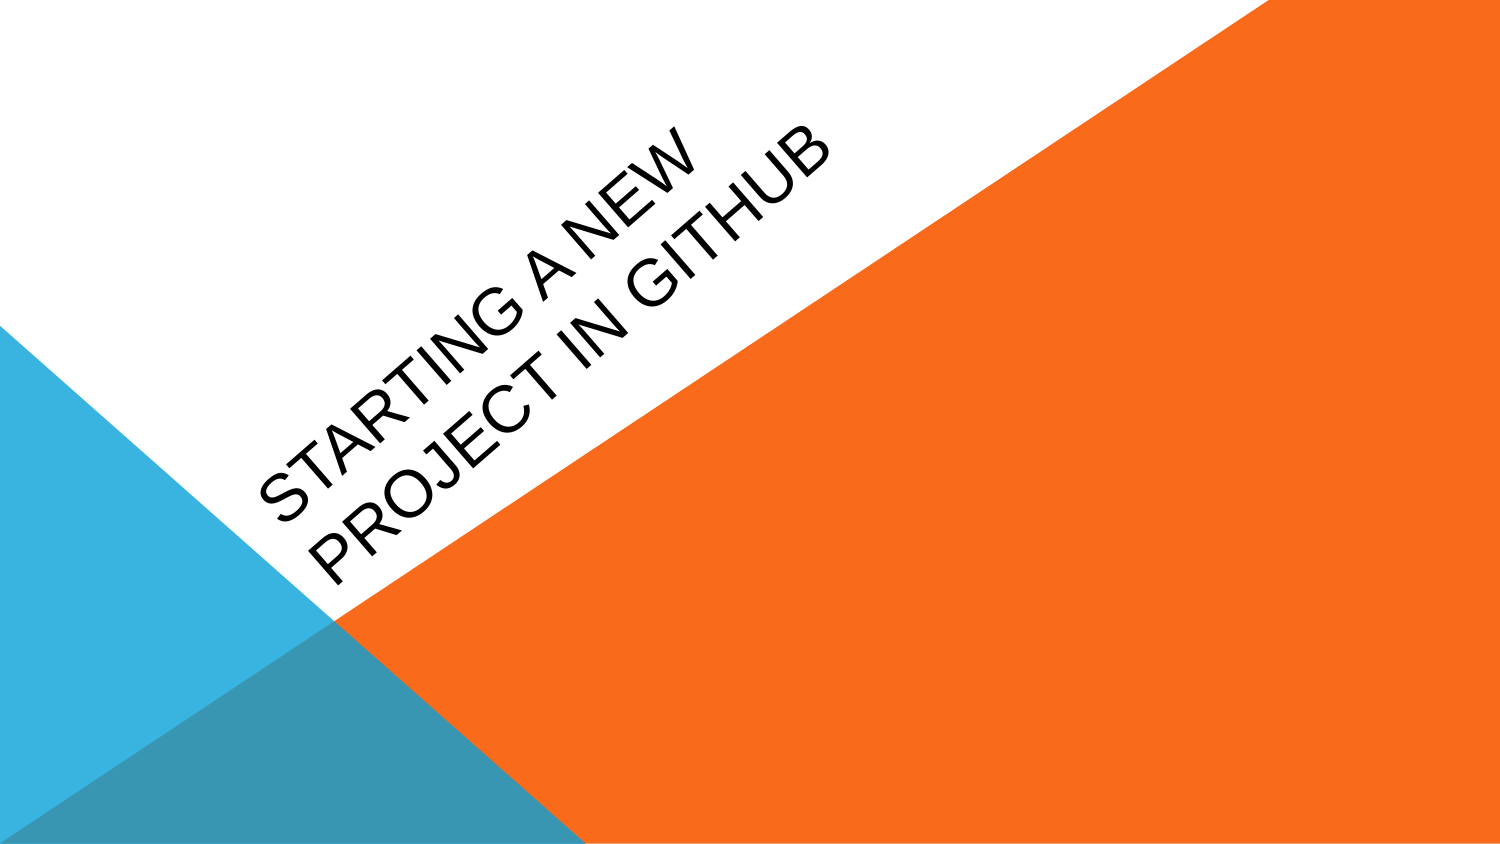

# Starting a new project in github